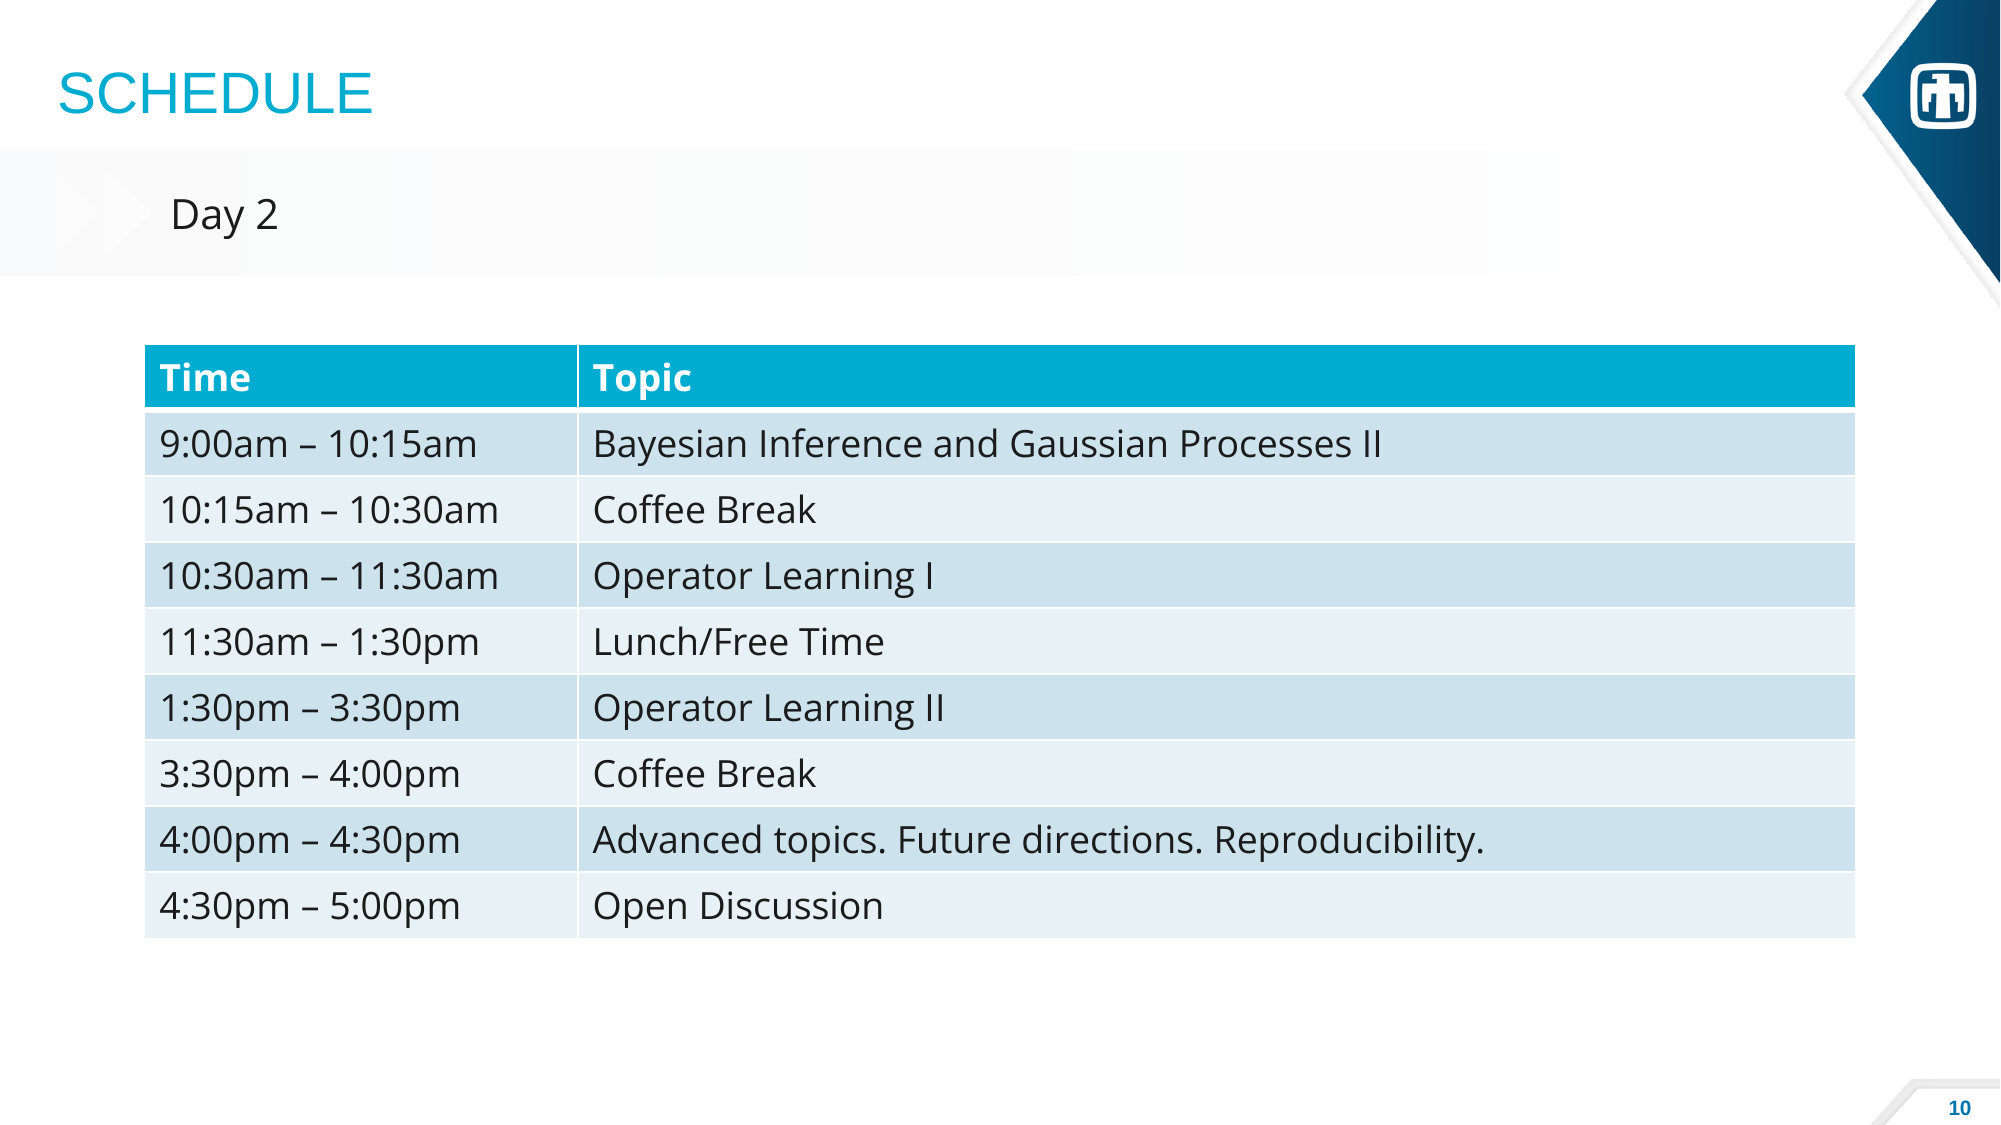

# schedule
Day 2
| Time | Topic |
| --- | --- |
| 9:00am – 10:15am | Bayesian Inference and Gaussian Processes II |
| 10:15am – 10:30am | Coffee Break |
| 10:30am – 11:30am | Operator Learning I |
| 11:30am – 1:30pm | Lunch/Free Time |
| 1:30pm – 3:30pm | Operator Learning II |
| 3:30pm – 4:00pm | Coffee Break |
| 4:00pm – 4:30pm | Advanced topics. Future directions. Reproducibility. |
| 4:30pm – 5:00pm | Open Discussion |
10